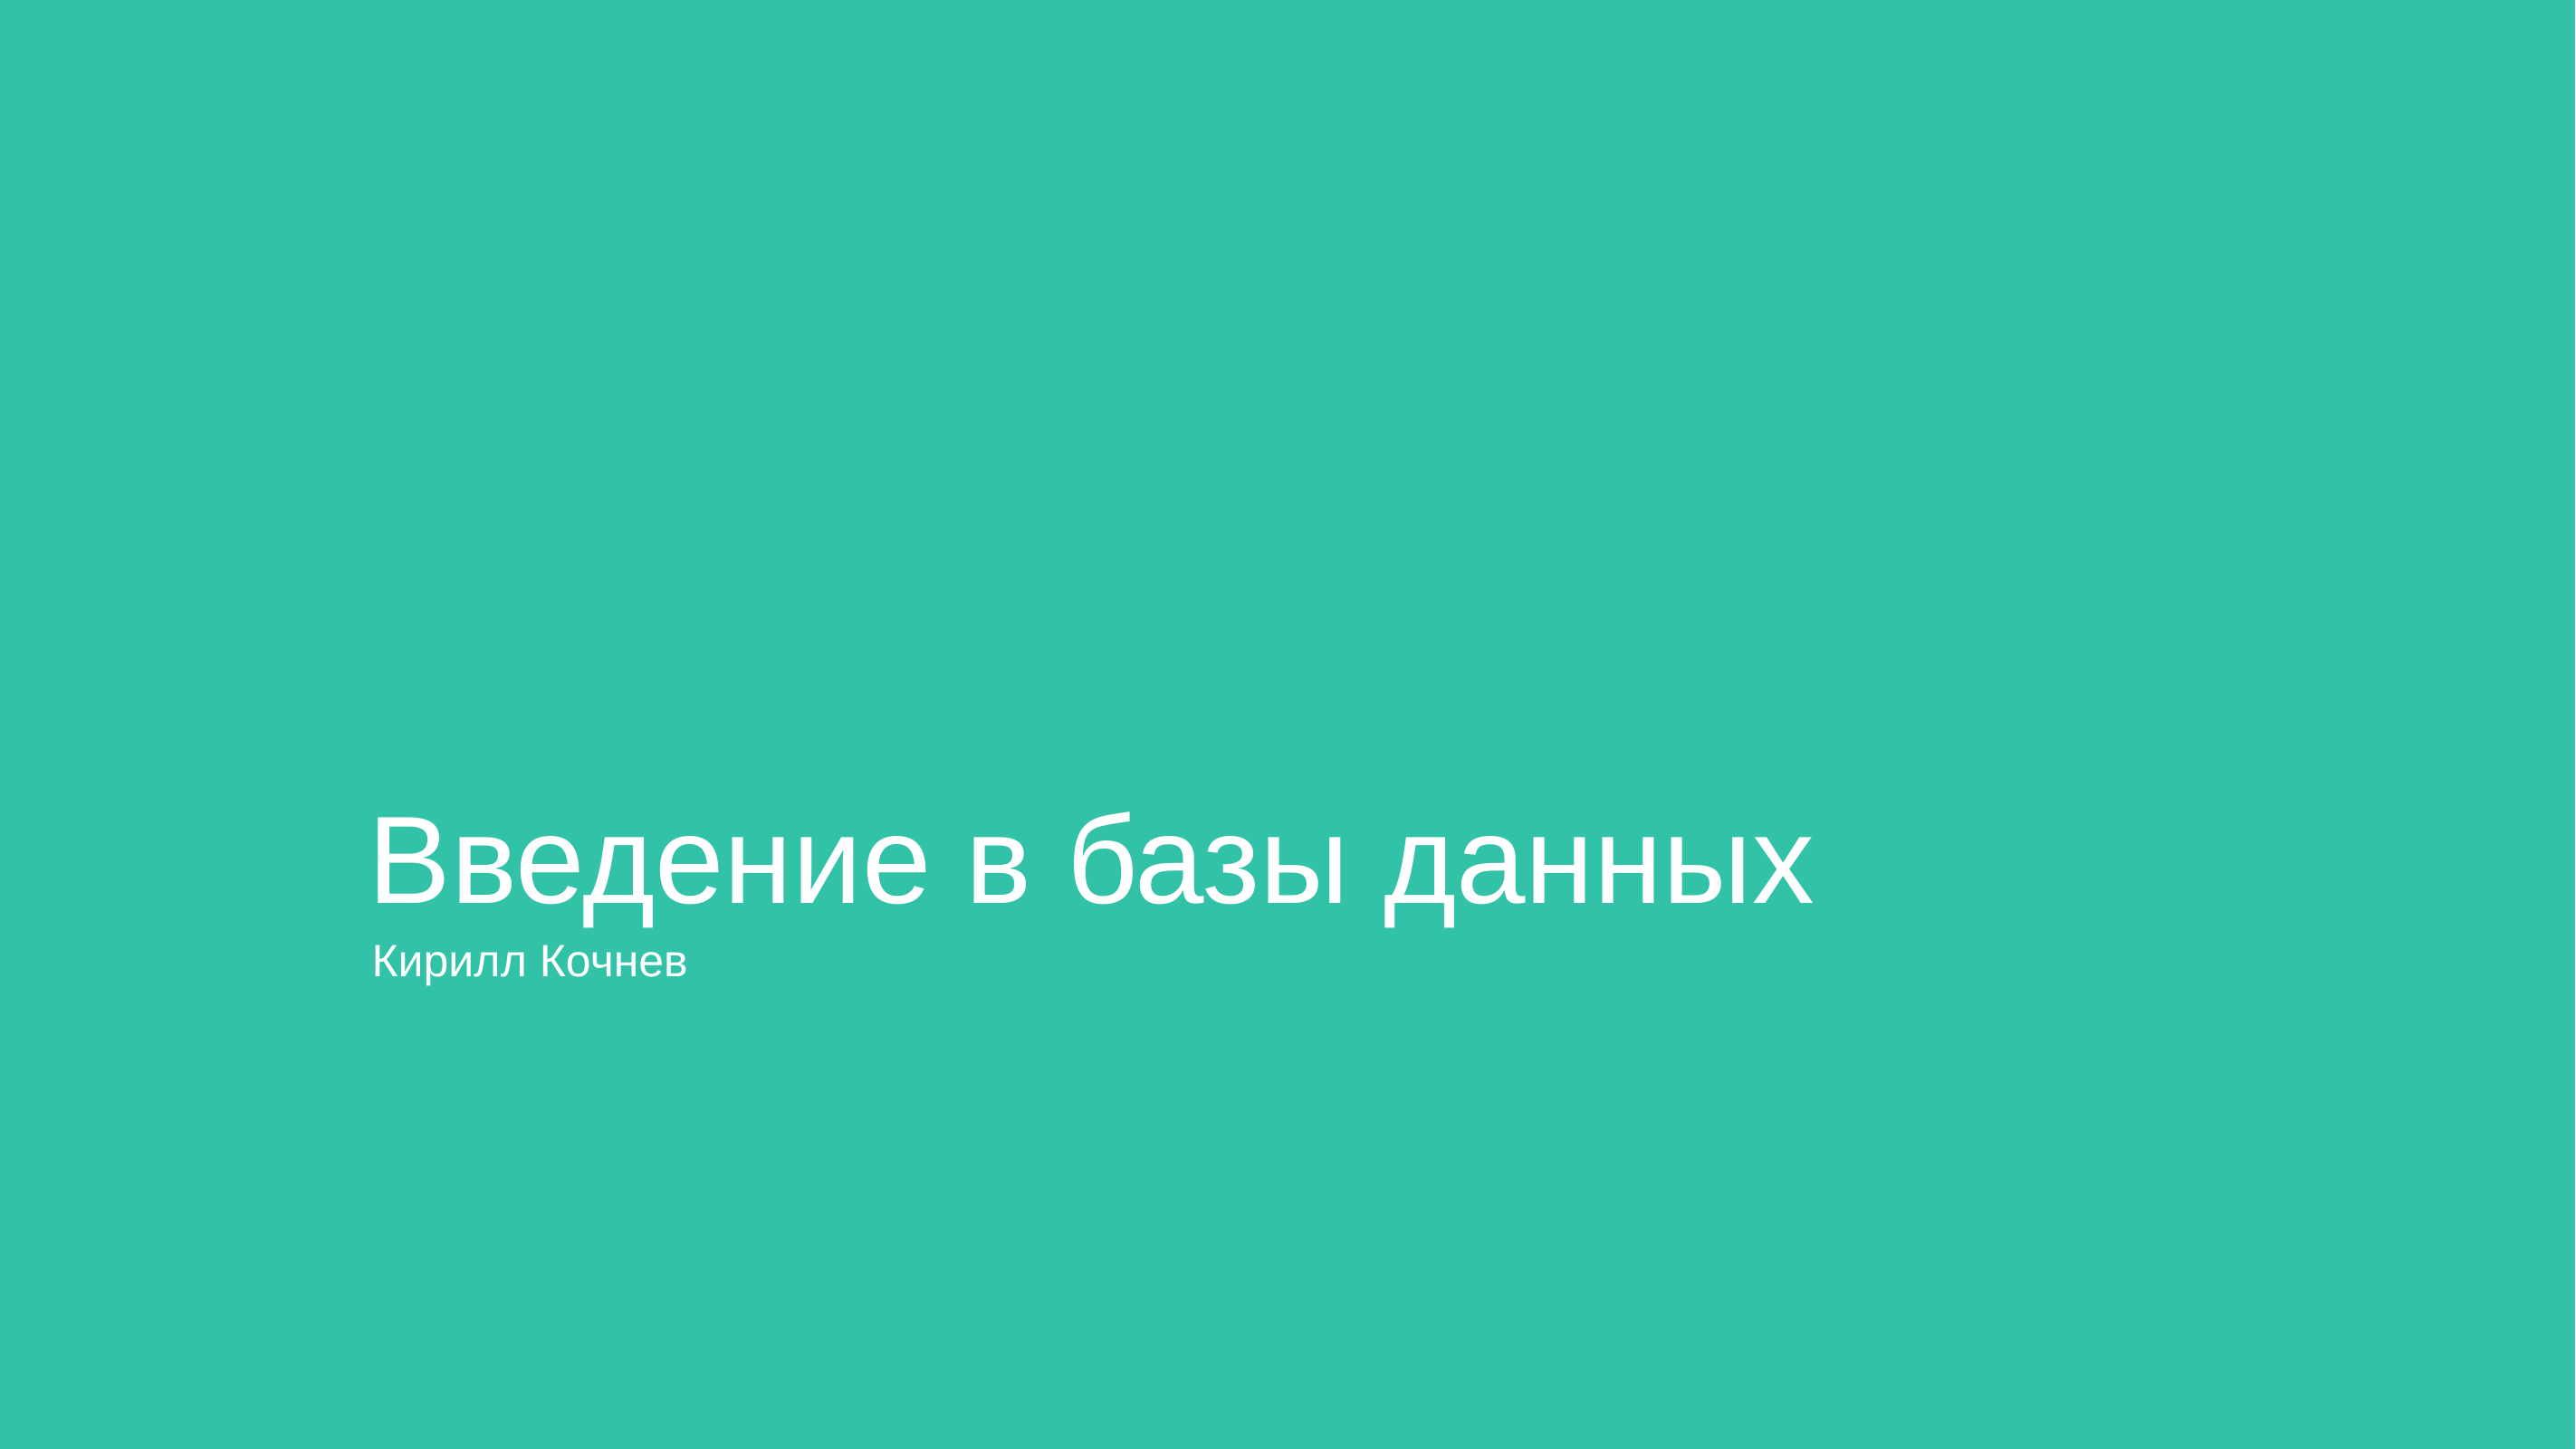

# Введение в базы данных

Кирилл Кочнев